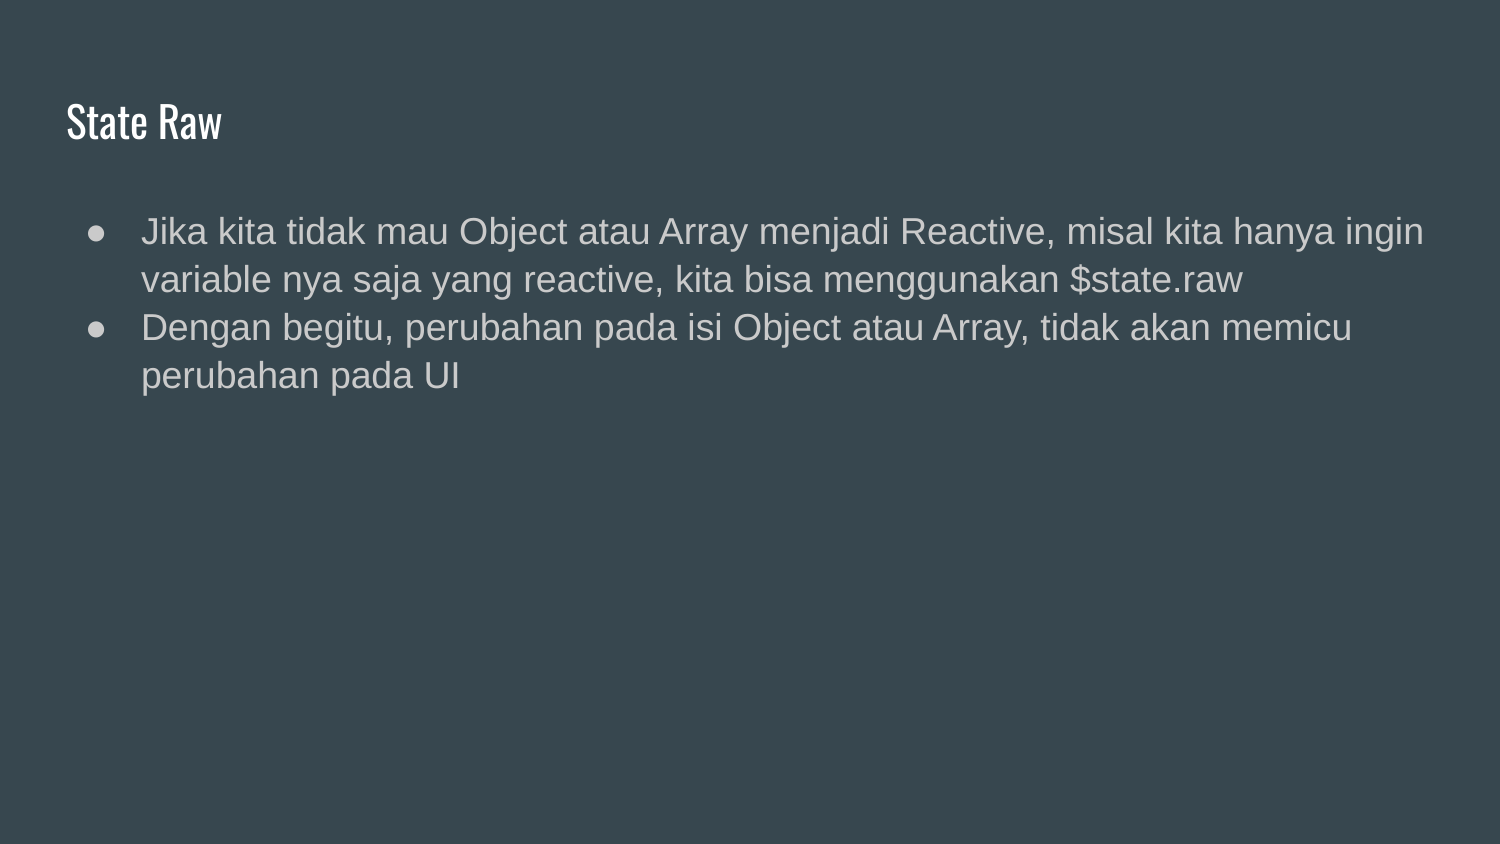

# State Raw
Jika kita tidak mau Object atau Array menjadi Reactive, misal kita hanya ingin variable nya saja yang reactive, kita bisa menggunakan $state.raw
Dengan begitu, perubahan pada isi Object atau Array, tidak akan memicu perubahan pada UI